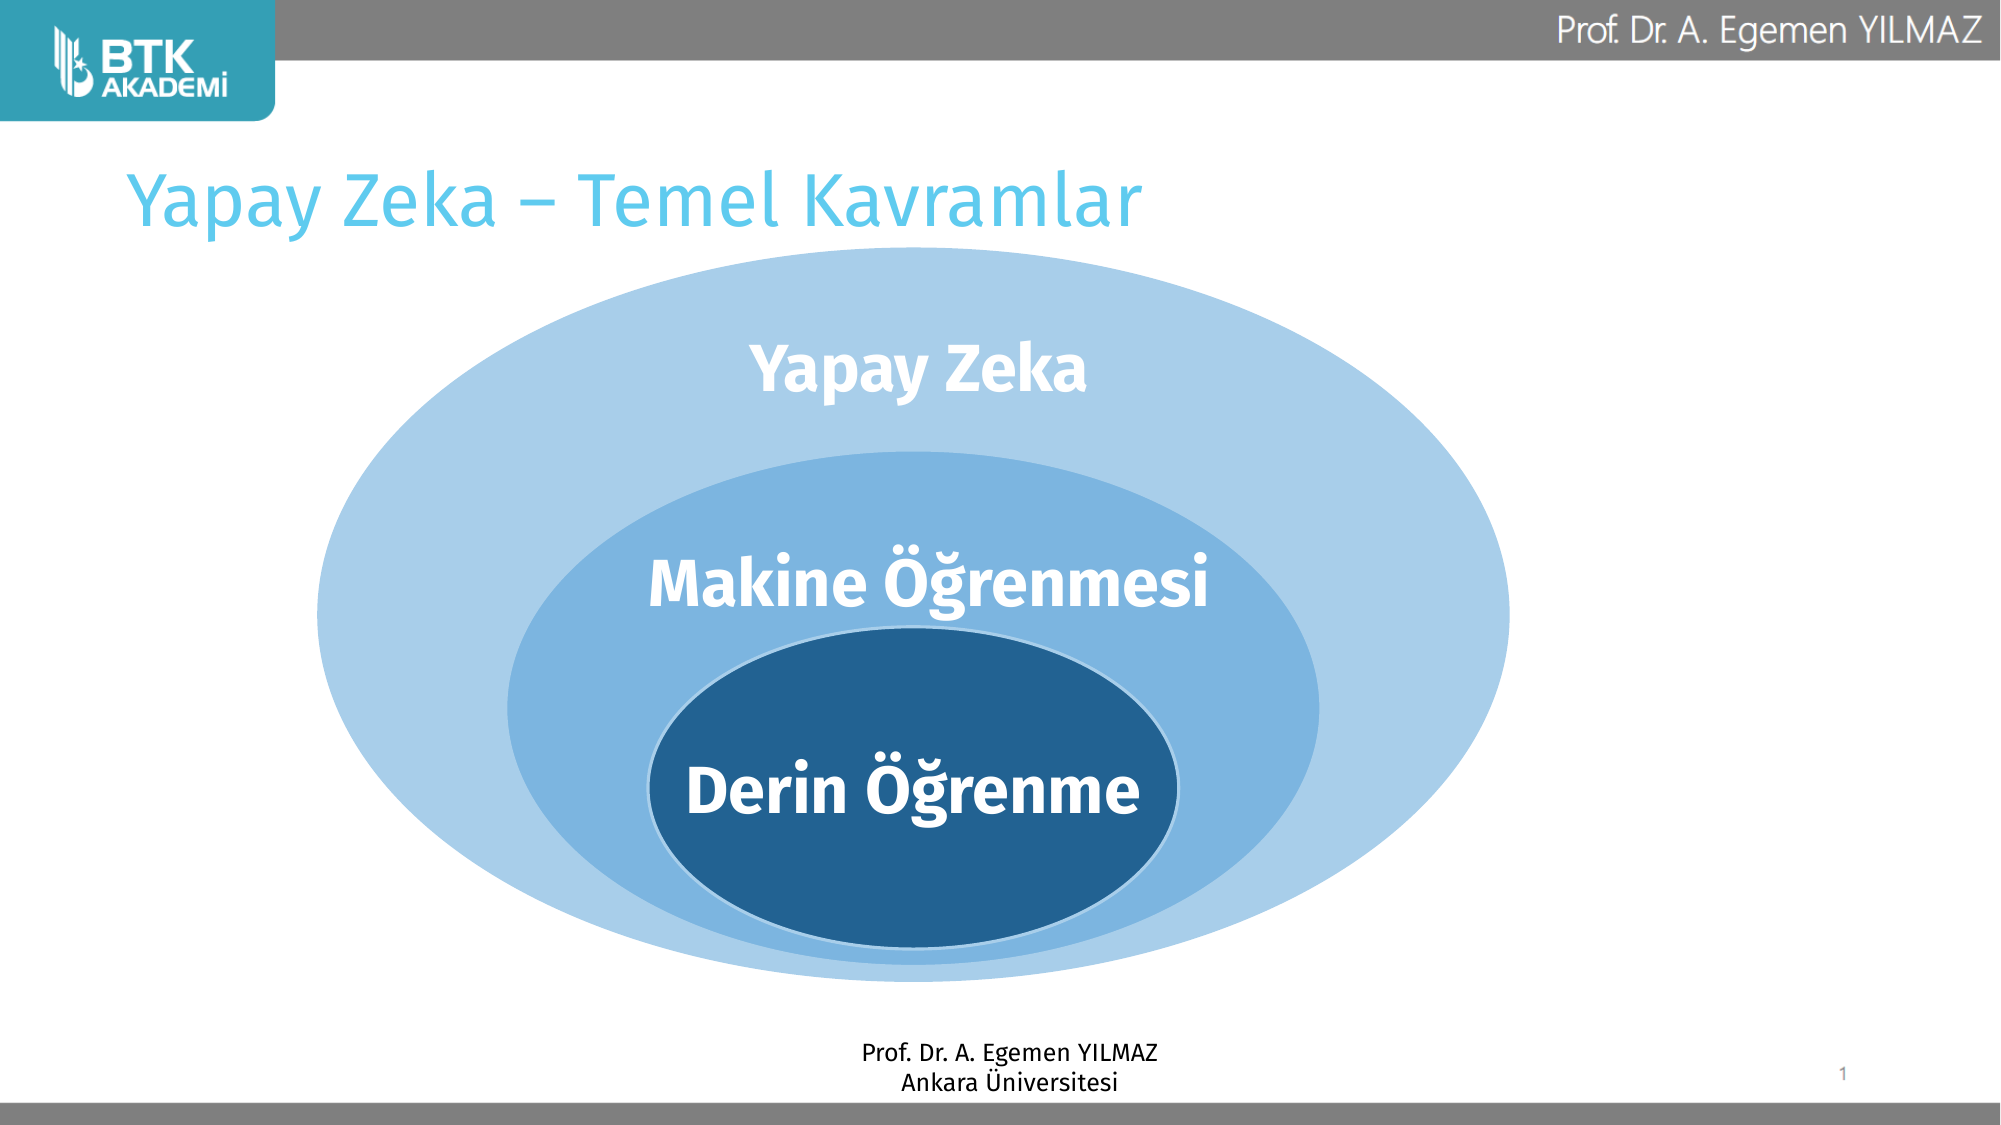

# Yapay Zeka – Temel Kavramlar

Yapay Zeka

Makine Öğrenmesi

Derin Öğrenme
Prof. Dr. A. Egemen YILMAZ
Ankara Üniversitesi